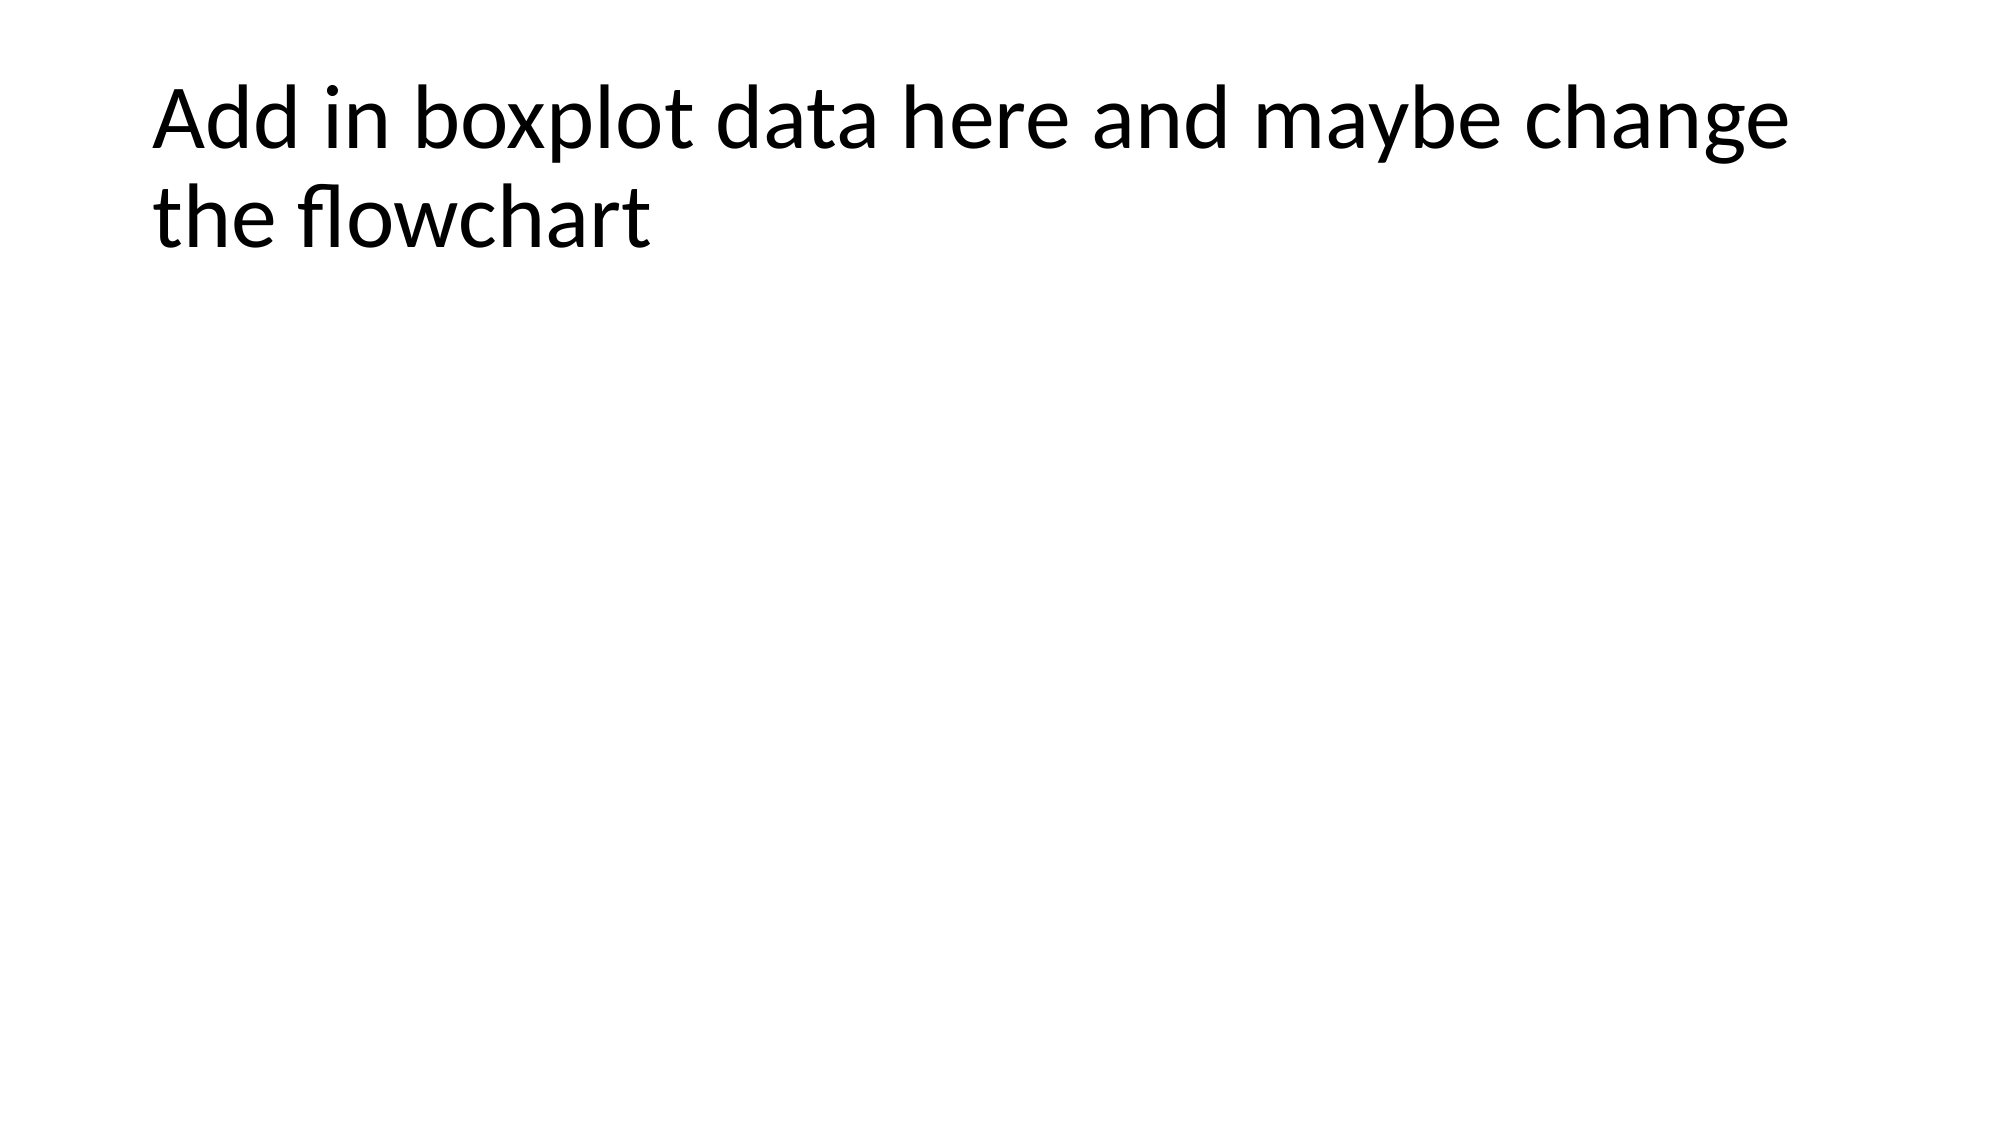

# Add in boxplot data here and maybe change the flowchart